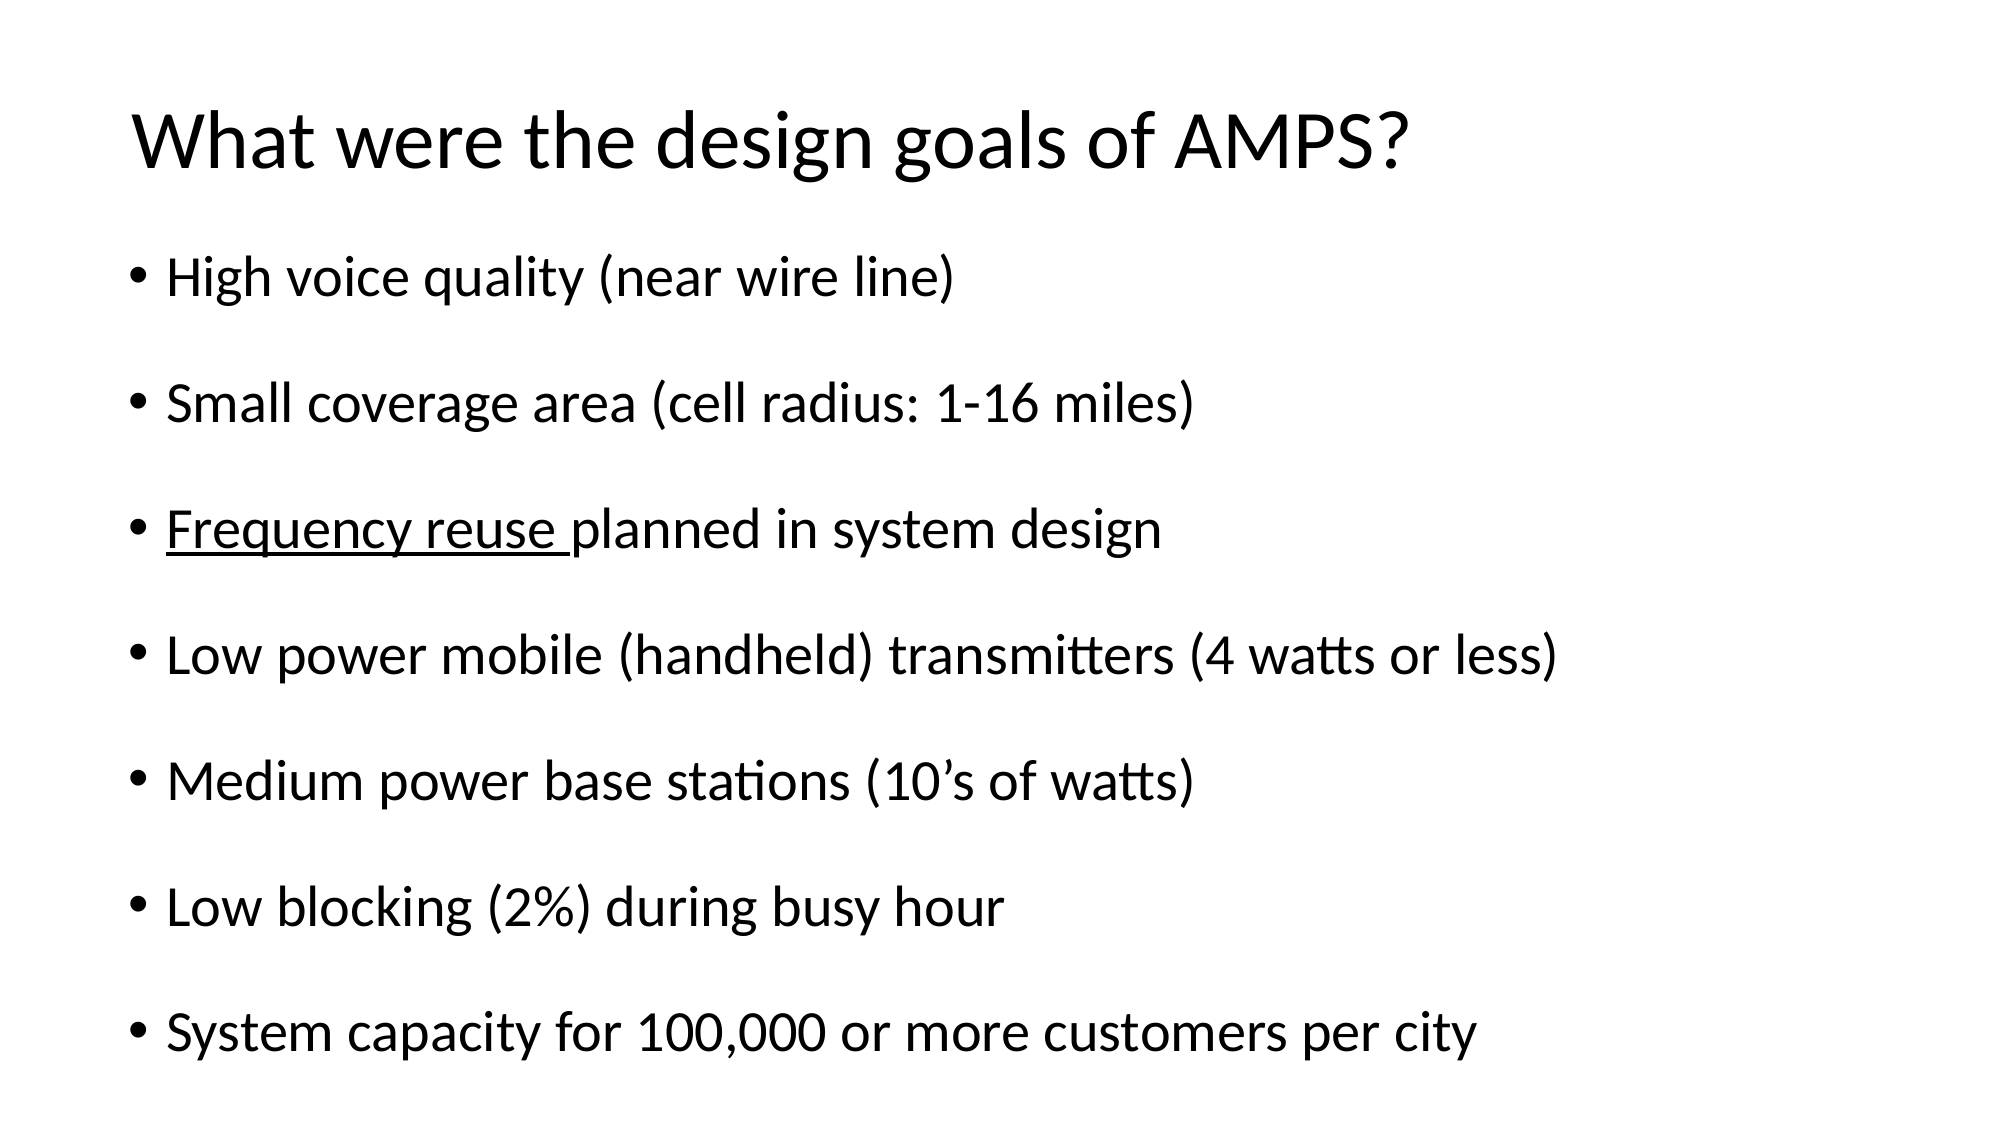

# What were the design goals of AMPS?
High voice quality (near wire line)

Small coverage area (cell radius: 1-16 miles)

Frequency reuse planned in system design

Low power mobile (handheld) transmitters (4 watts or less)

Medium power base stations (10’s of watts)

Low blocking (2%) during busy hour

System capacity for 100,000 or more customers per city
50